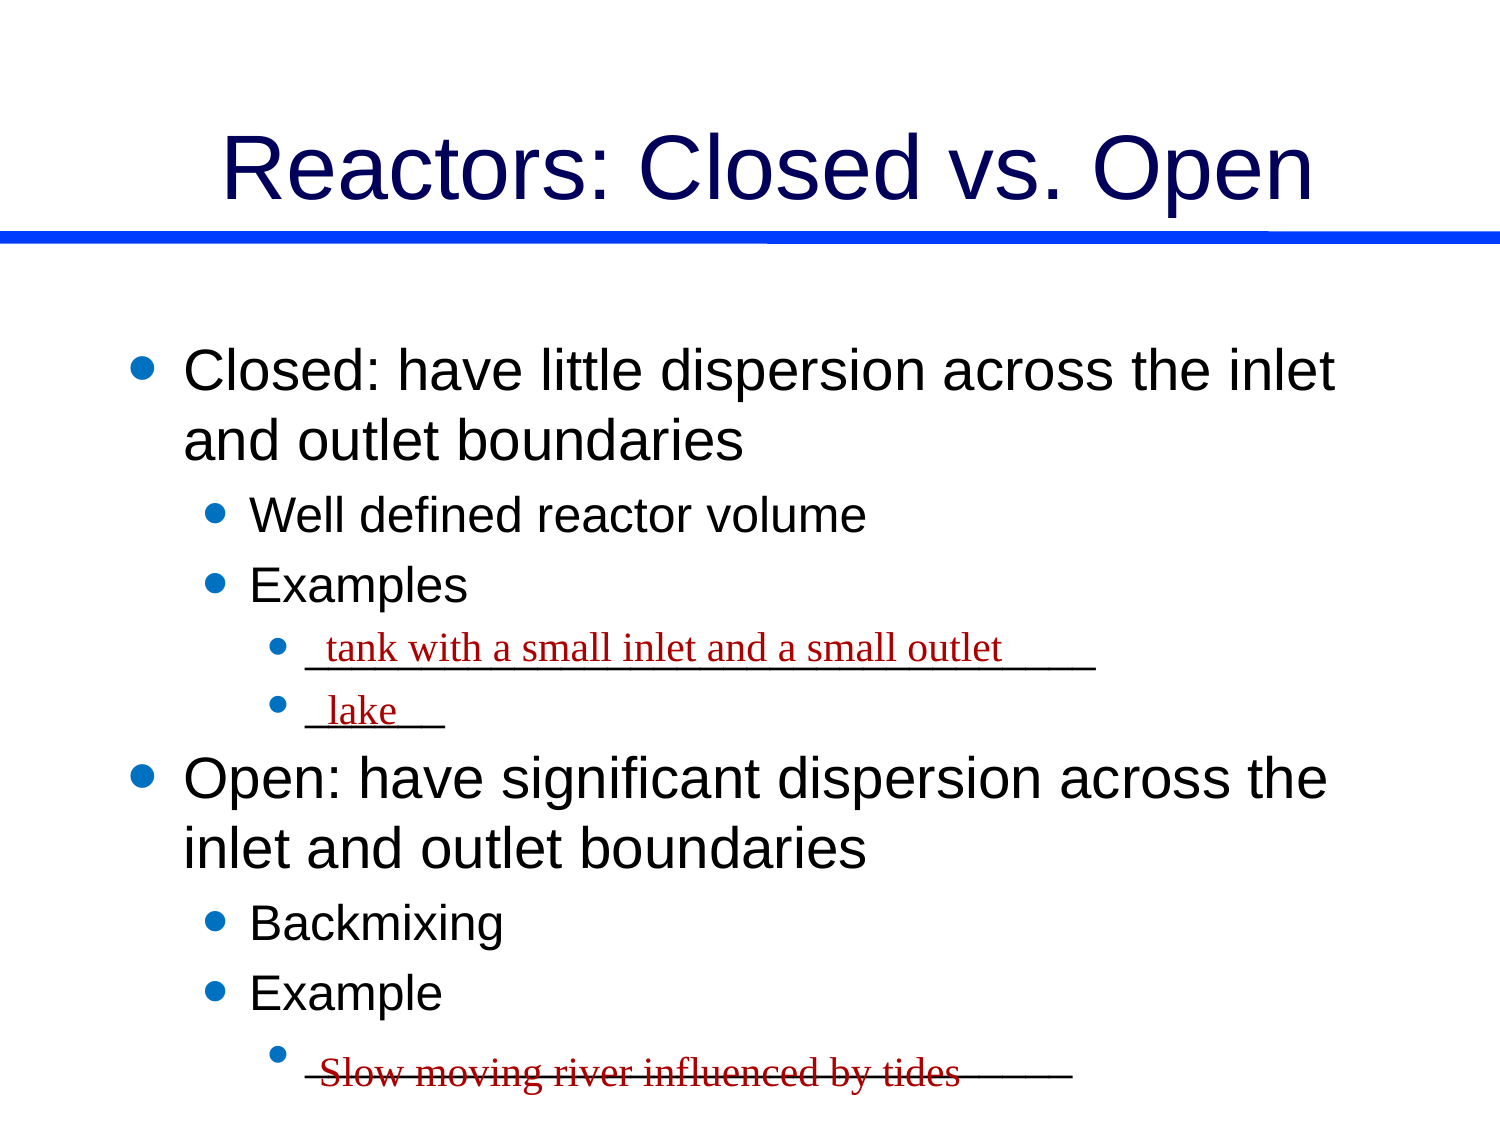

# Reactors: Closed vs. Open
Closed: have little dispersion across the inlet and outlet boundaries
Well defined reactor volume
Examples
__________________________________
______
Open: have significant dispersion across the inlet and outlet boundaries
Backmixing
Example
_________________________________
tank with a small inlet and a small outlet
lake
Slow moving river influenced by tides